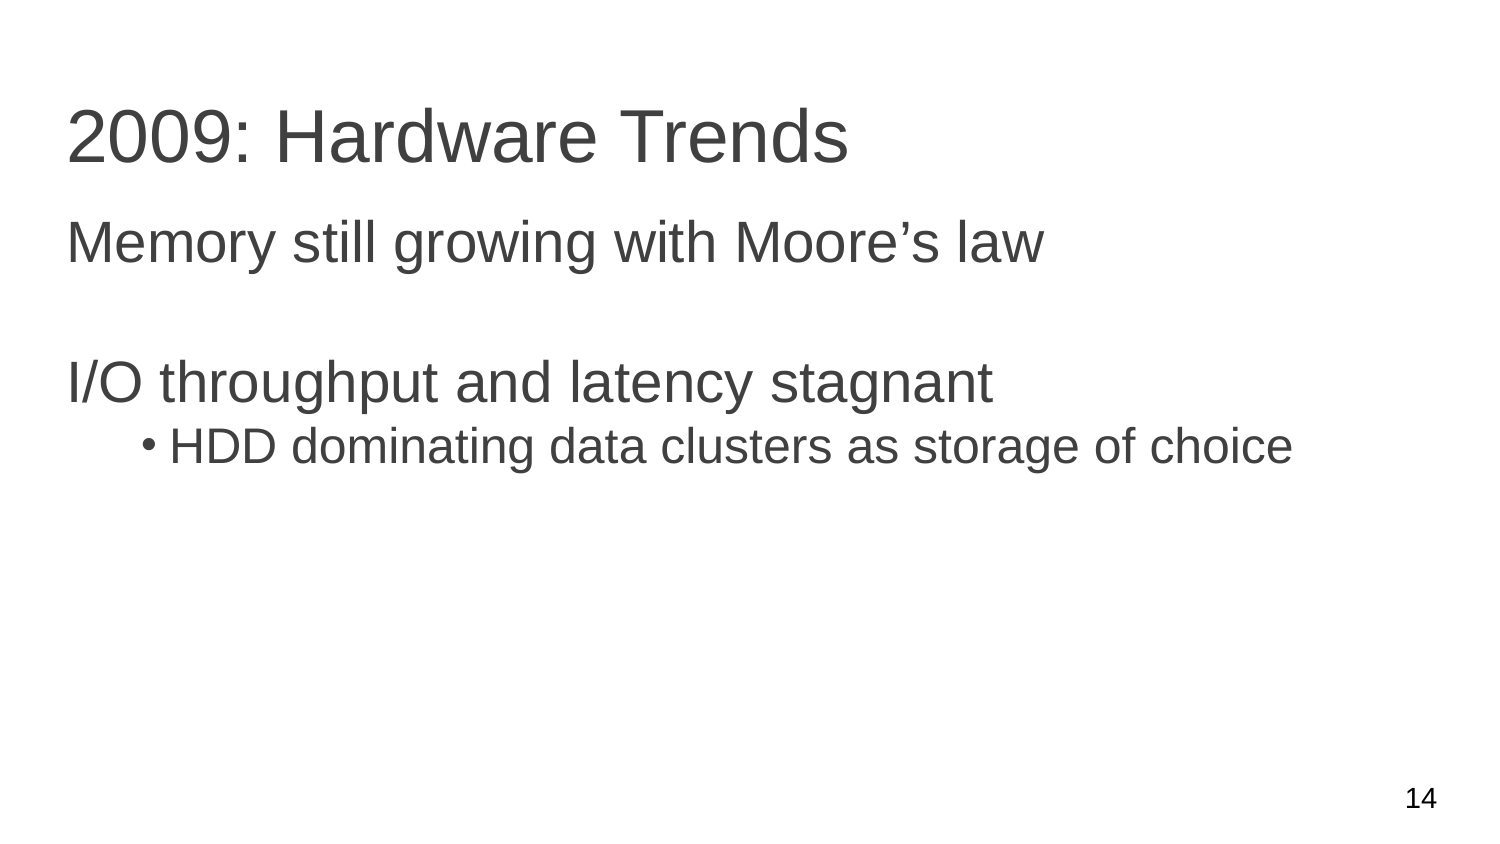

# 2009: Hardware Trends
Memory still growing with Moore’s law

I/O throughput and latency stagnant
HDD dominating data clusters as storage of choice

14